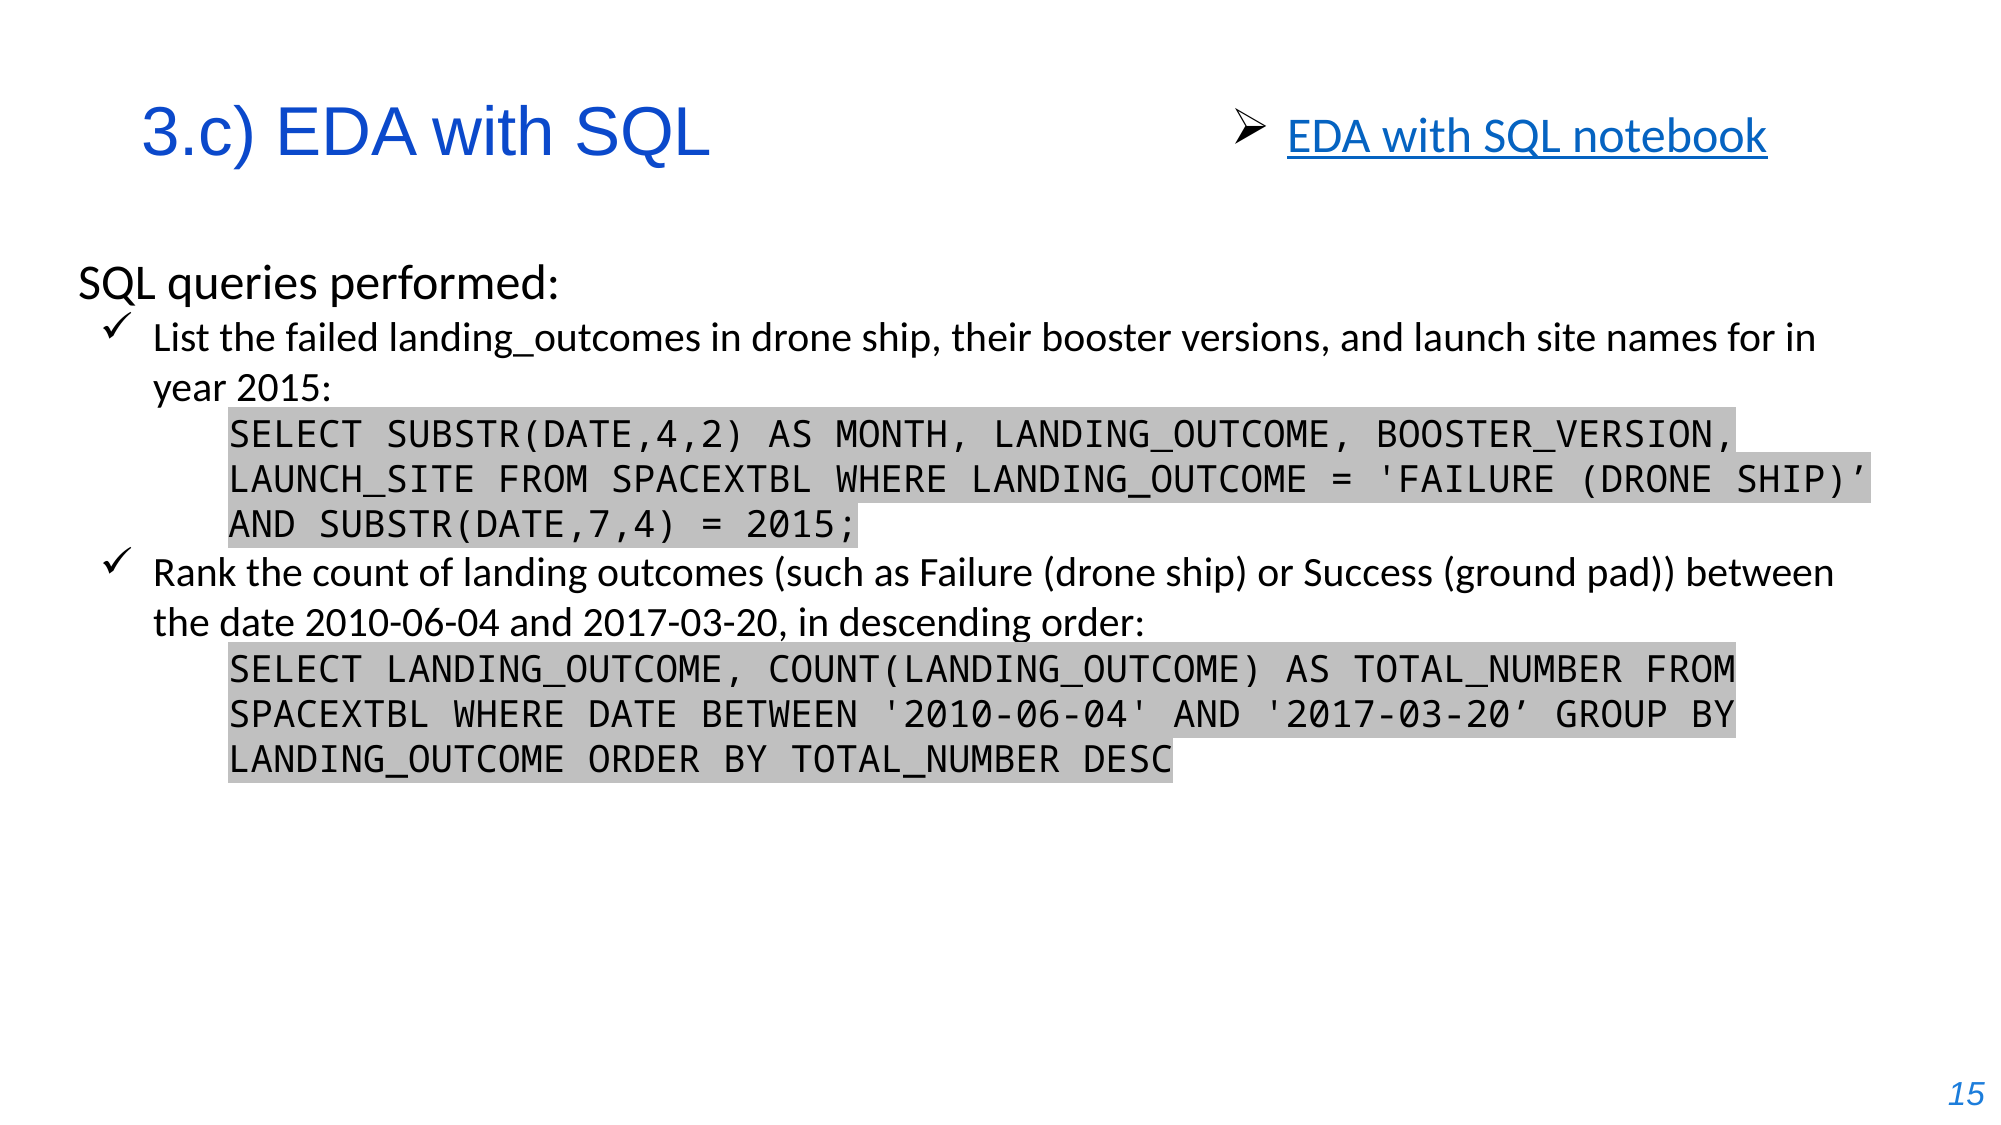

3.c) EDA with SQL
EDA with SQL notebook
SQL queries performed:
List the failed landing_outcomes in drone ship, their booster versions, and launch site names for in year 2015:
SELECT SUBSTR(DATE,4,2) AS MONTH, LANDING_OUTCOME, BOOSTER_VERSION, LAUNCH_SITE FROM SPACEXTBL WHERE LANDING_OUTCOME = 'FAILURE (DRONE SHIP)’ AND SUBSTR(DATE,7,4) = 2015;
Rank the count of landing outcomes (such as Failure (drone ship) or Success (ground pad)) between the date 2010-06-04 and 2017-03-20, in descending order:
SELECT LANDING_OUTCOME, COUNT(LANDING_OUTCOME) AS TOTAL_NUMBER FROM SPACEXTBL WHERE DATE BETWEEN '2010-06-04' AND '2017-03-20’ GROUP BY LANDING_OUTCOME ORDER BY TOTAL_NUMBER DESC

15